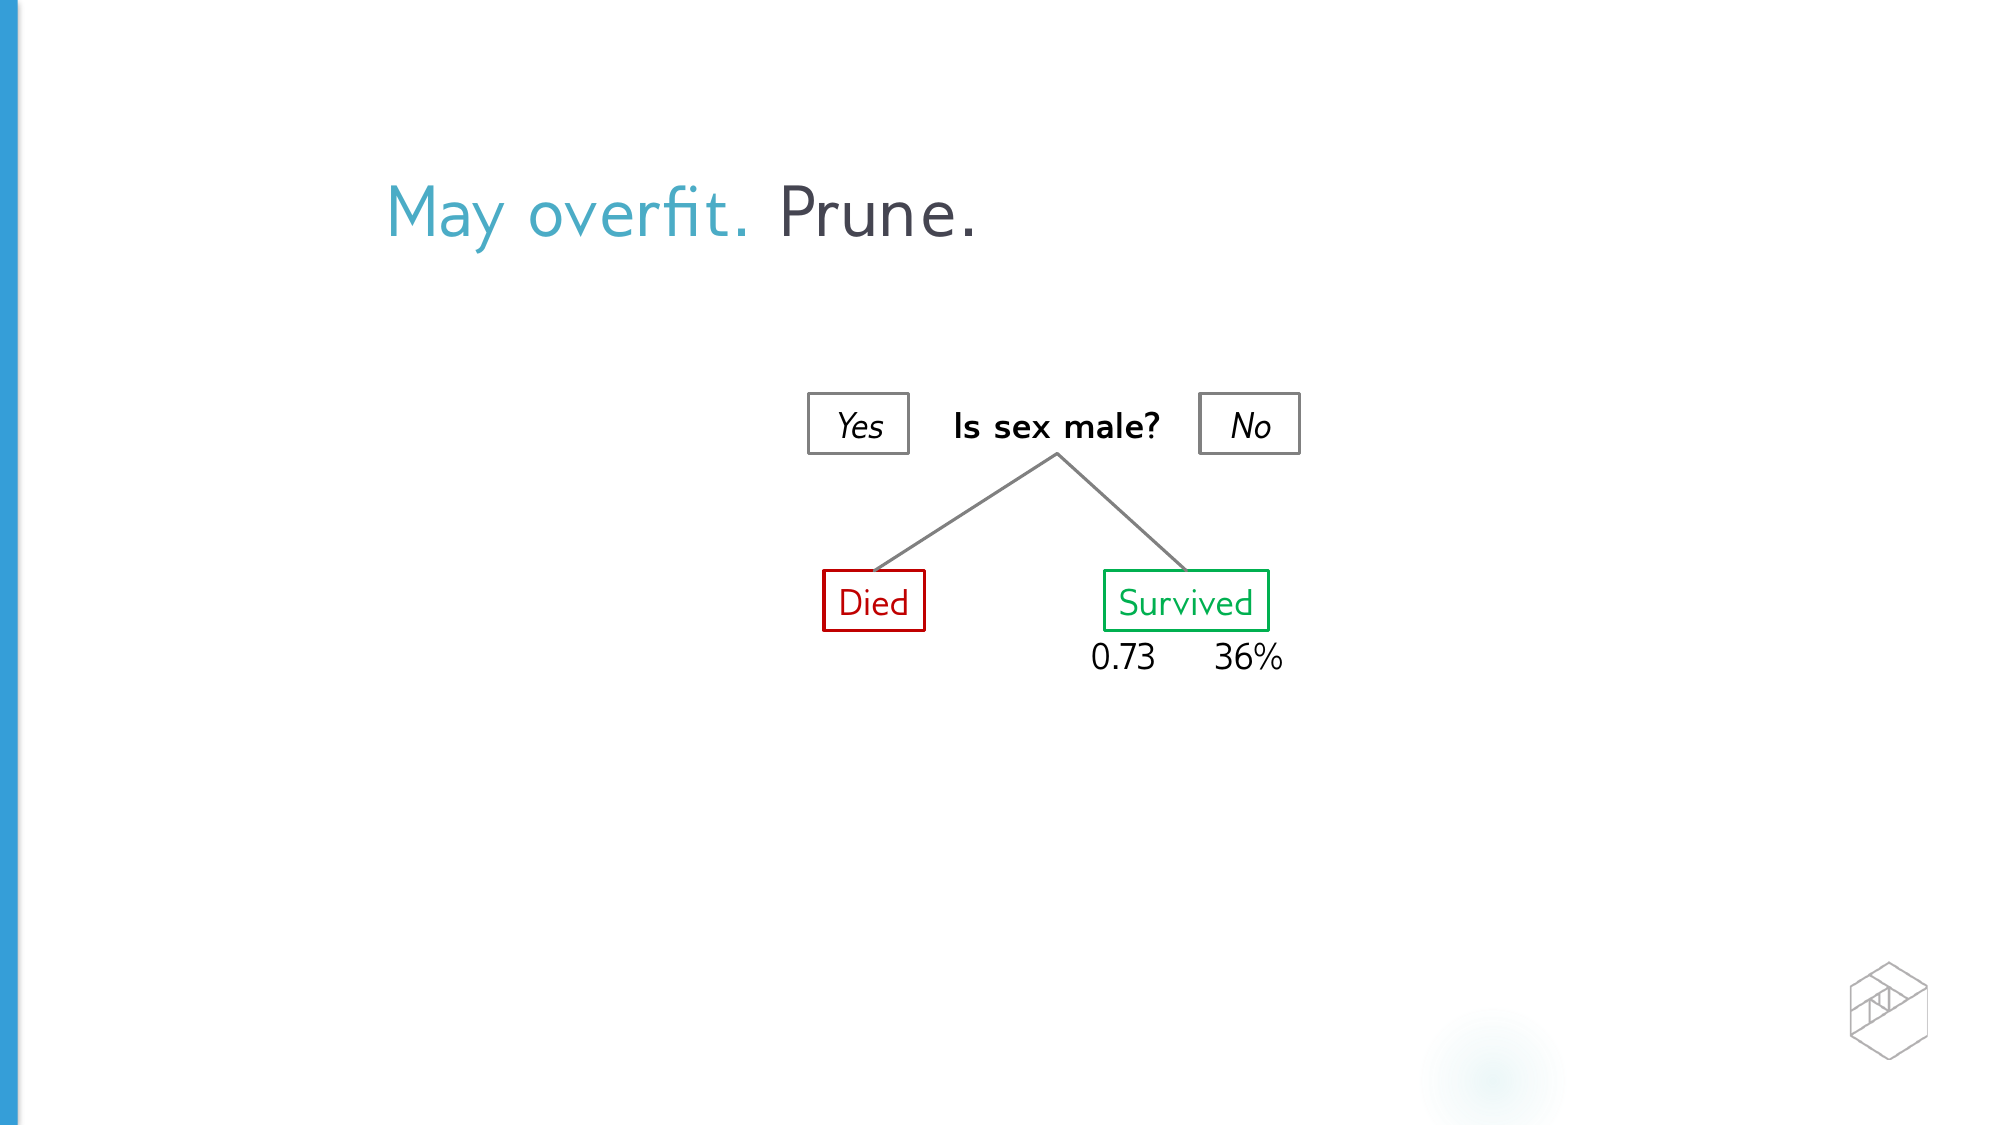

# May overﬁt. Prune.
Yes
Is sex male?
No
Died
Survived
0.73
36%